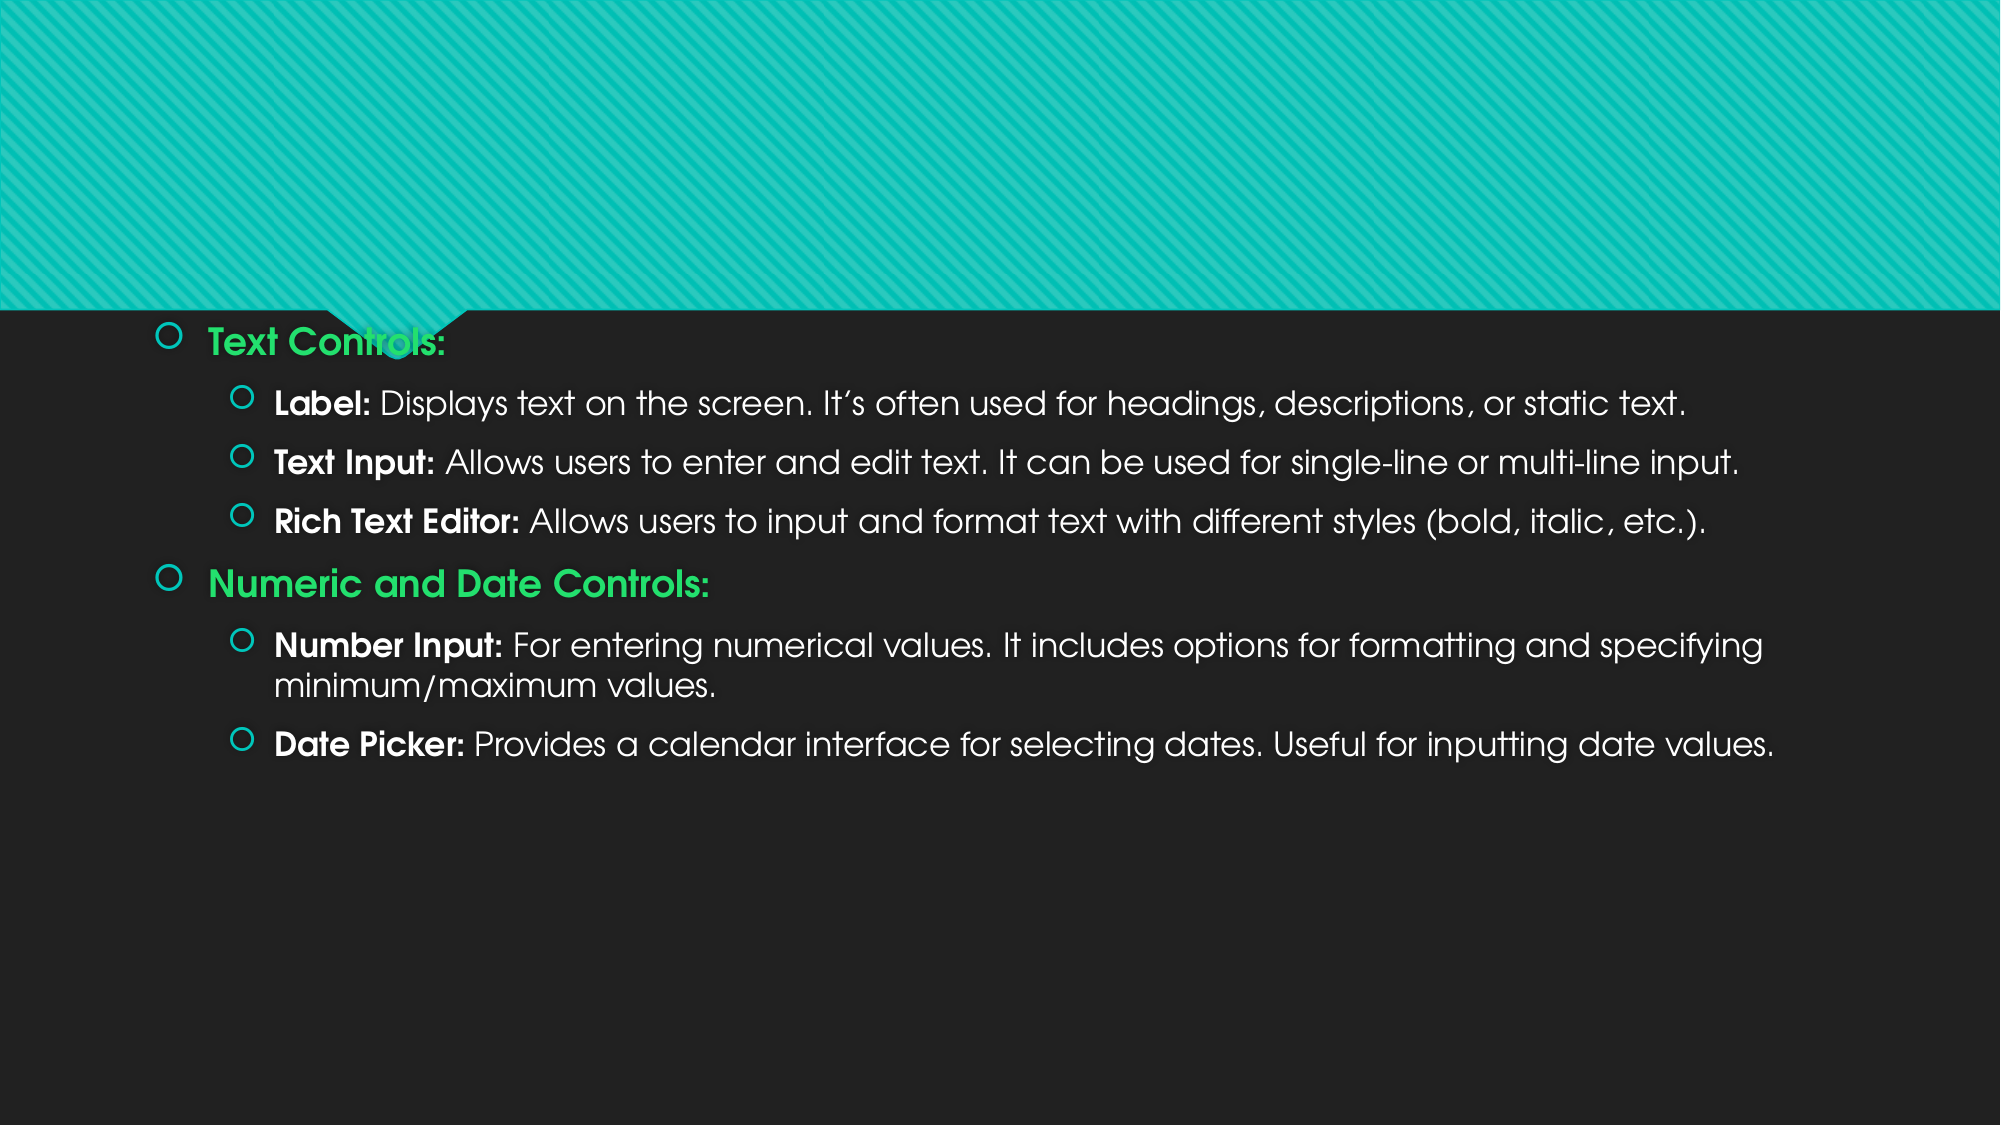

#
Text Controls:
Label: Displays text on the screen. It’s often used for headings, descriptions, or static text.
Text Input: Allows users to enter and edit text. It can be used for single-line or multi-line input.
Rich Text Editor: Allows users to input and format text with different styles (bold, italic, etc.).
Numeric and Date Controls:
Number Input: For entering numerical values. It includes options for formatting and specifying minimum/maximum values.
Date Picker: Provides a calendar interface for selecting dates. Useful for inputting date values.